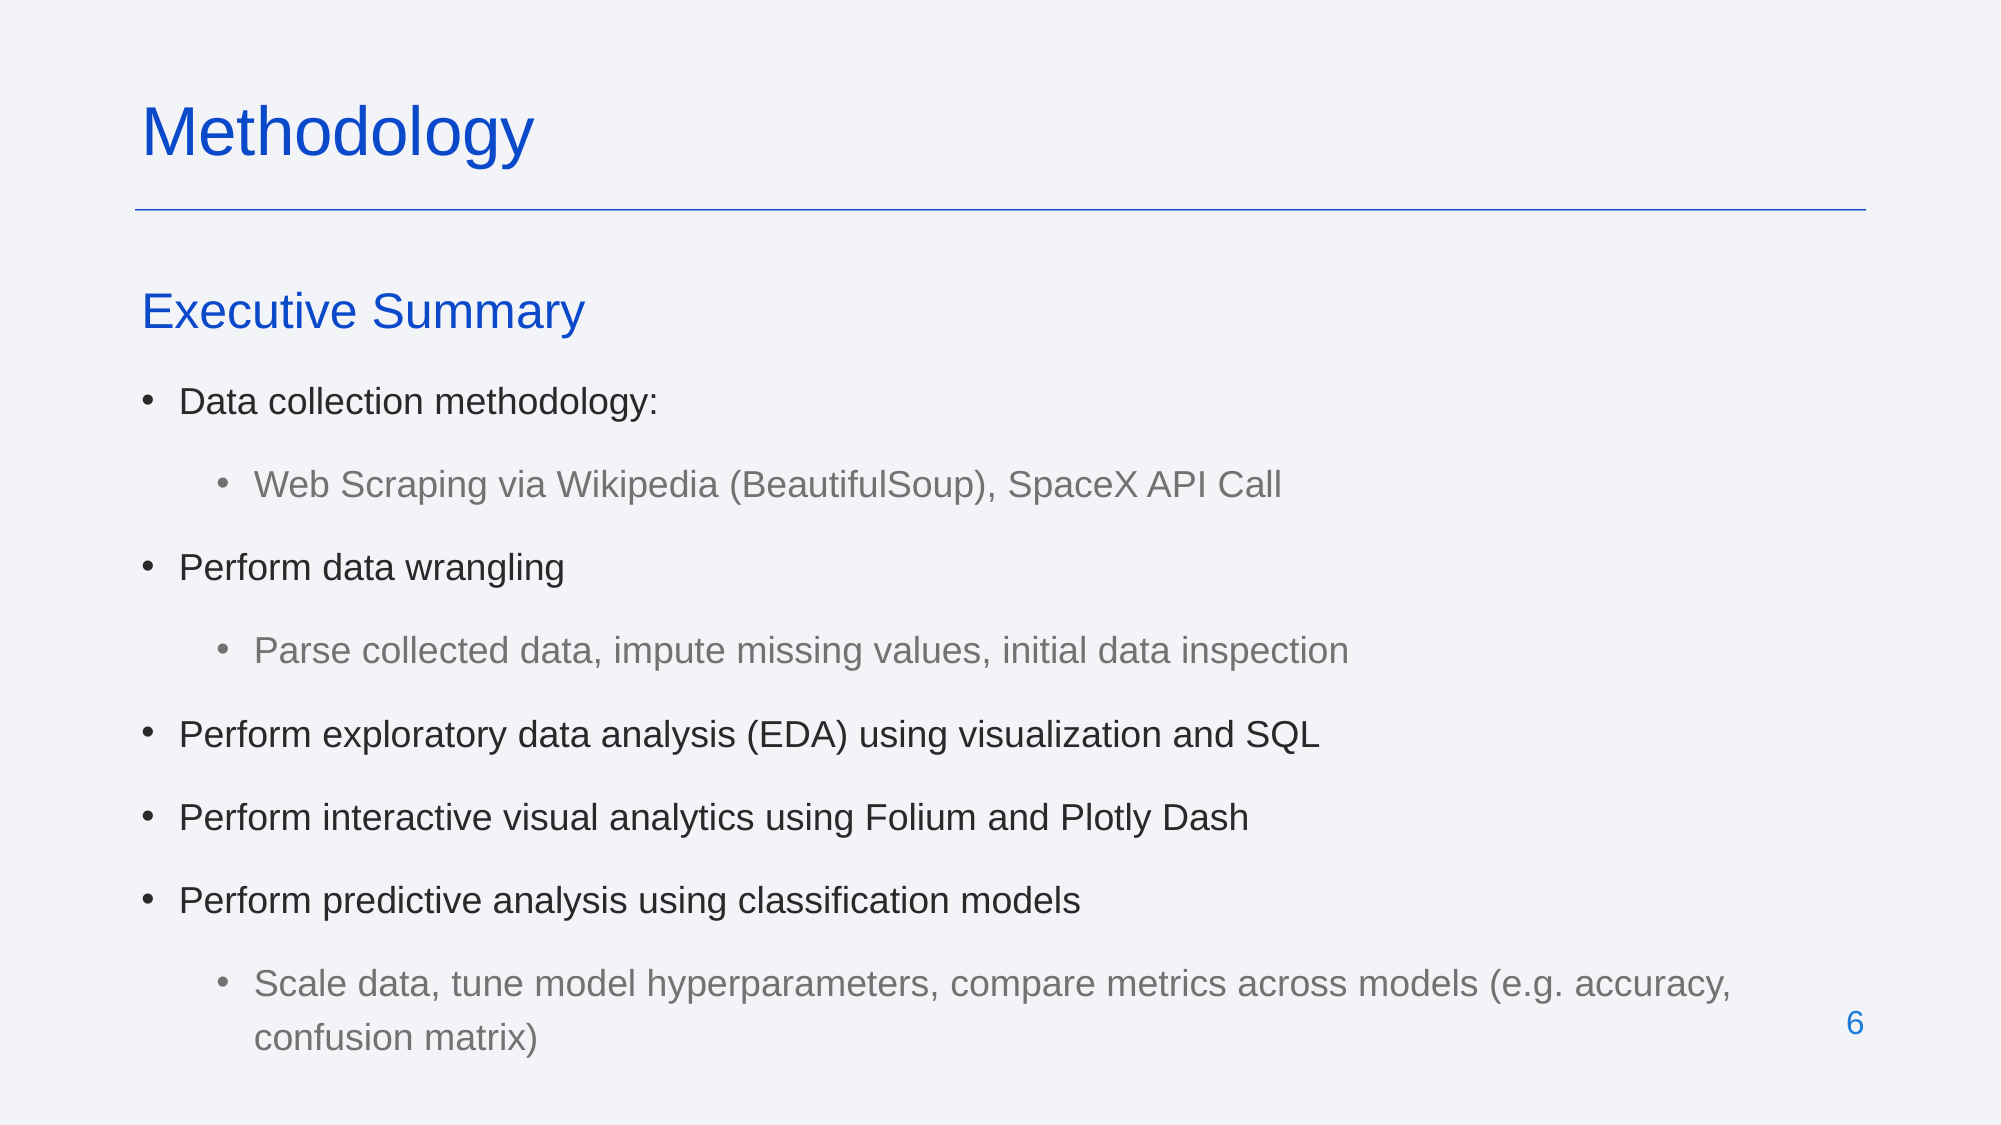

Methodology
Executive Summary
Data collection methodology:
Web Scraping via Wikipedia (BeautifulSoup), SpaceX API Call
Perform data wrangling
Parse collected data, impute missing values, initial data inspection
Perform exploratory data analysis (EDA) using visualization and SQL
Perform interactive visual analytics using Folium and Plotly Dash
Perform predictive analysis using classification models
Scale data, tune model hyperparameters, compare metrics across models (e.g. accuracy, confusion matrix)

6